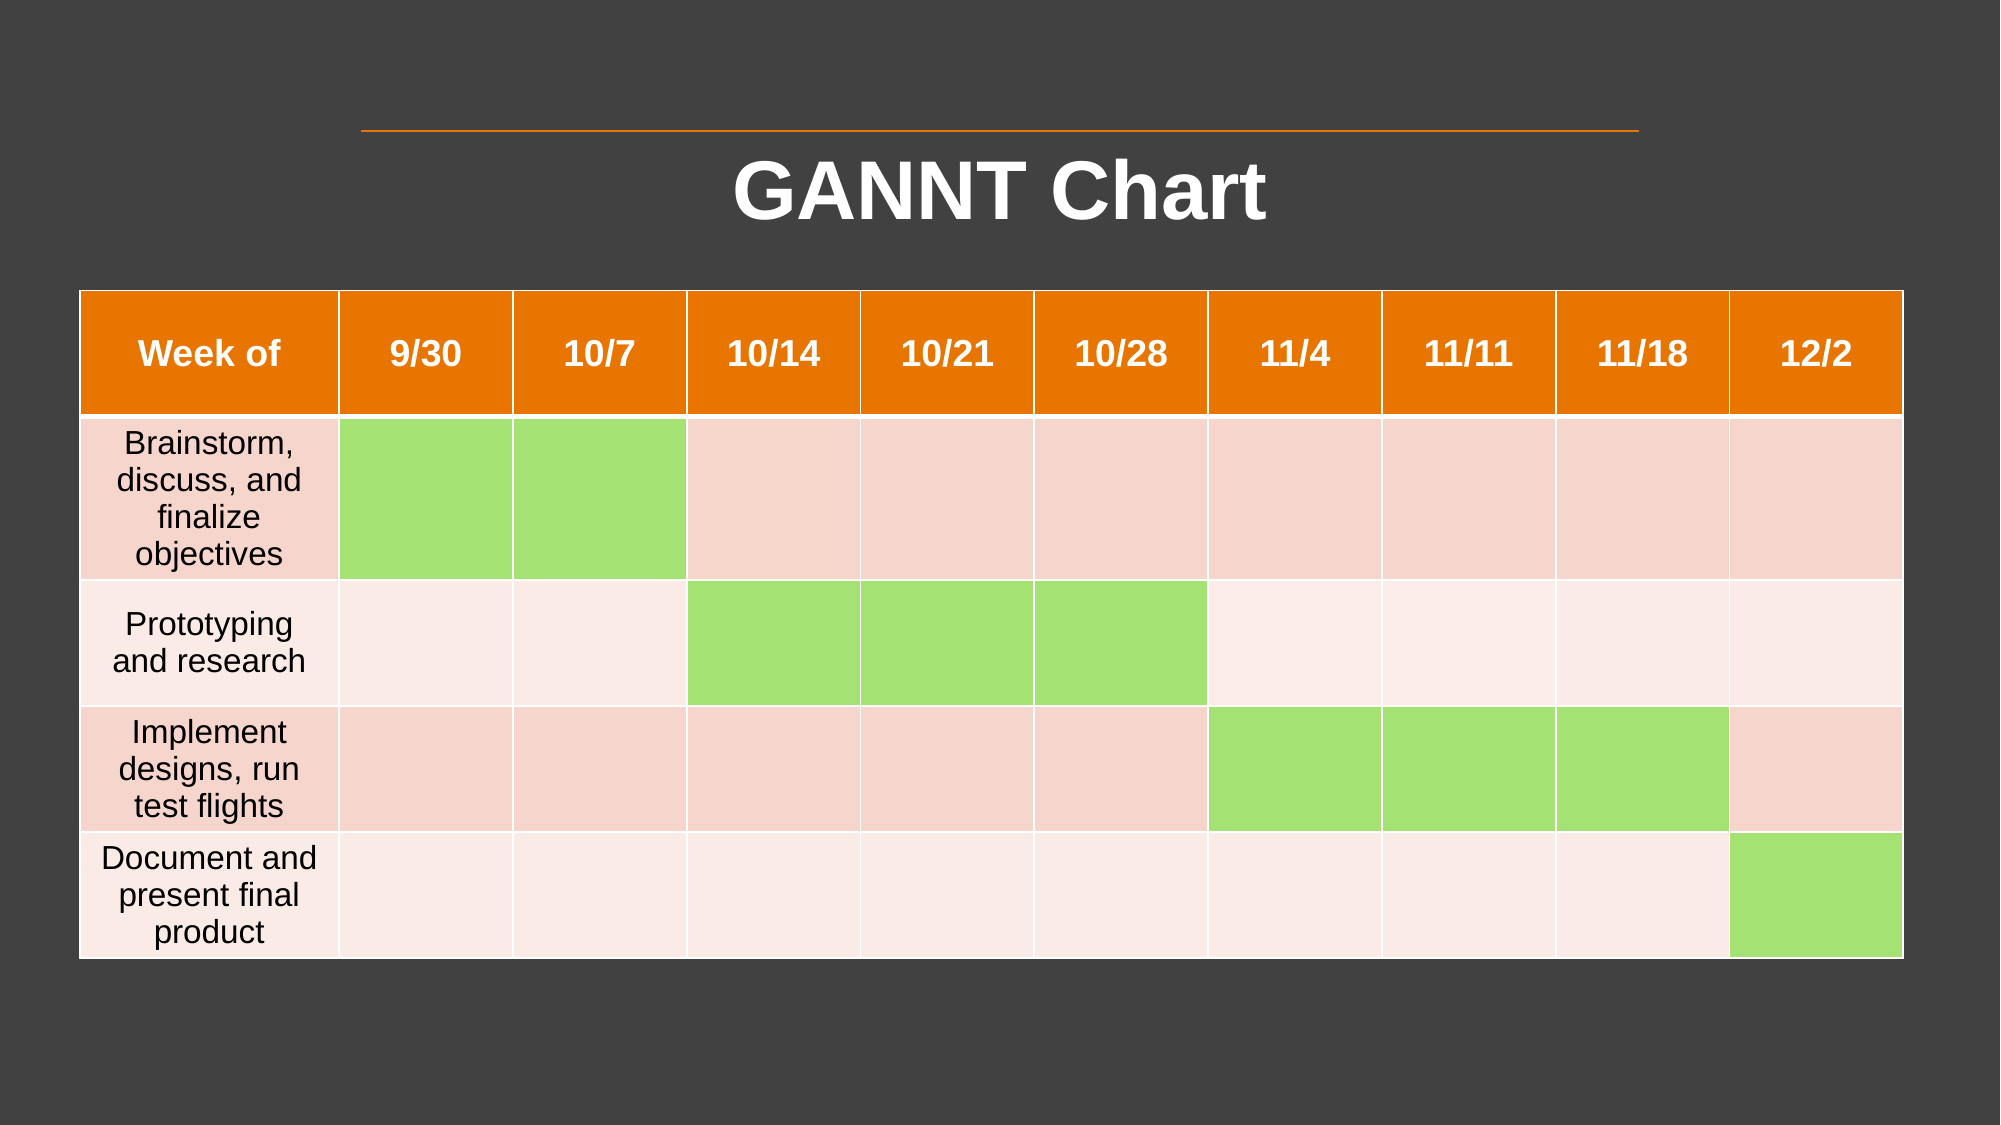

# GANNT Chart
| Week of | 9/30 | 10/7 | 10/14 | 10/21 | 10/28 | 11/4 | 11/11 | 11/18 | 12/2 |
| --- | --- | --- | --- | --- | --- | --- | --- | --- | --- |
| Brainstorm, discuss, and finalize objectives |  |  |  |  |  |  |  |  |  |
| Prototyping and research |  |  |  |  |  |  |  |  |  |
| Implement designs, run test flights |  |  |  |  |  |  |  |  |  |
| Document and present final product |  |  |  |  |  |  |  |  |  |